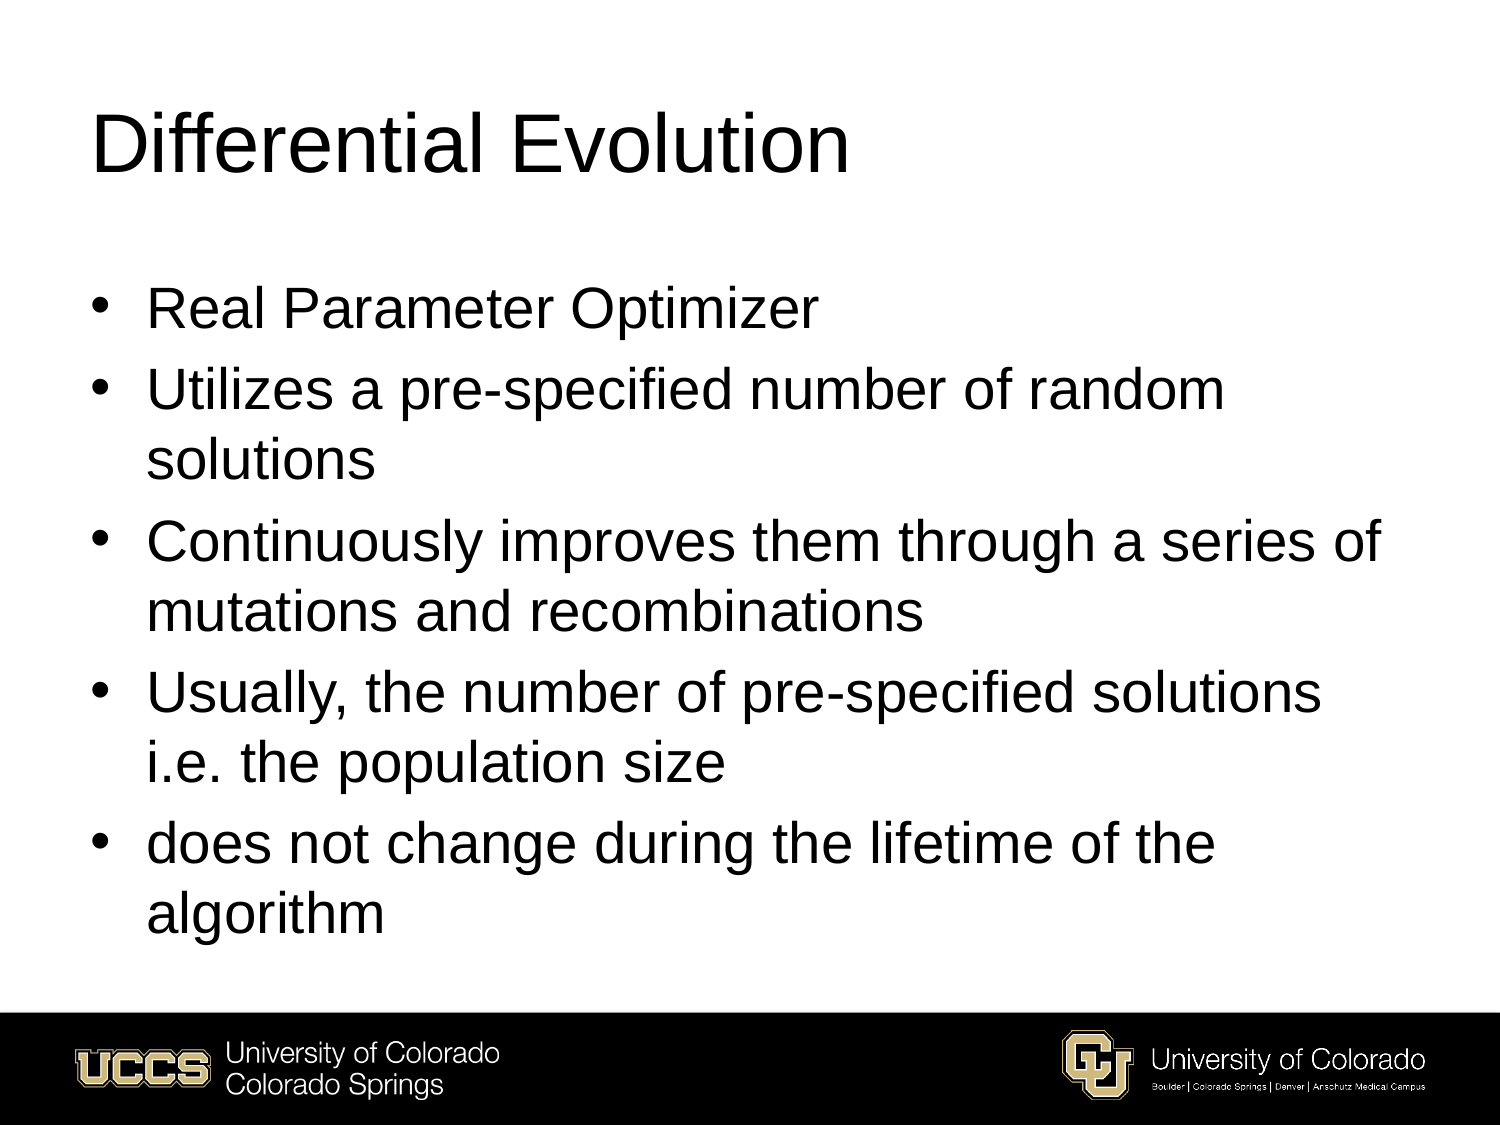

# Differential Evolution
Real Parameter Optimizer
Utilizes a pre-specified number of random solutions
Continuously improves them through a series of mutations and recombinations
Usually, the number of pre-specified solutions i.e. the population size
does not change during the lifetime of the algorithm